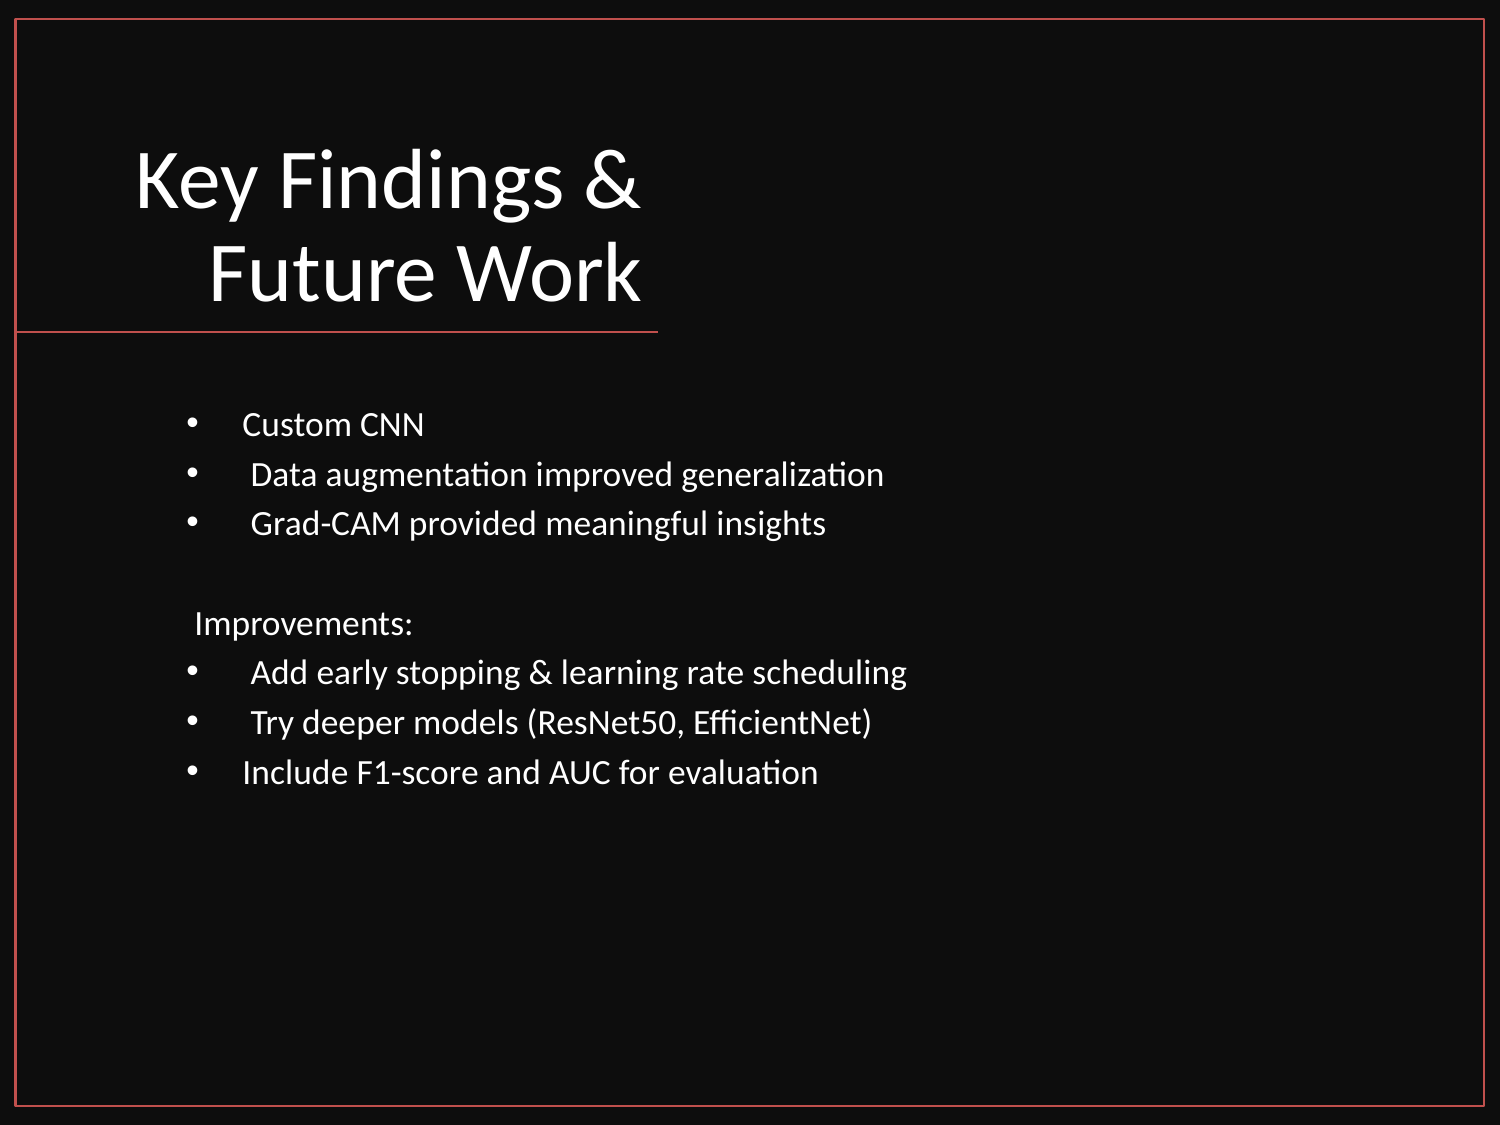

# Key Findings & Future Work
Custom CNN
 Data augmentation improved generalization
 Grad-CAM provided meaningful insights

 Improvements:
 Add early stopping & learning rate scheduling
 Try deeper models (ResNet50, EfficientNet)
Include F1-score and AUC for evaluation